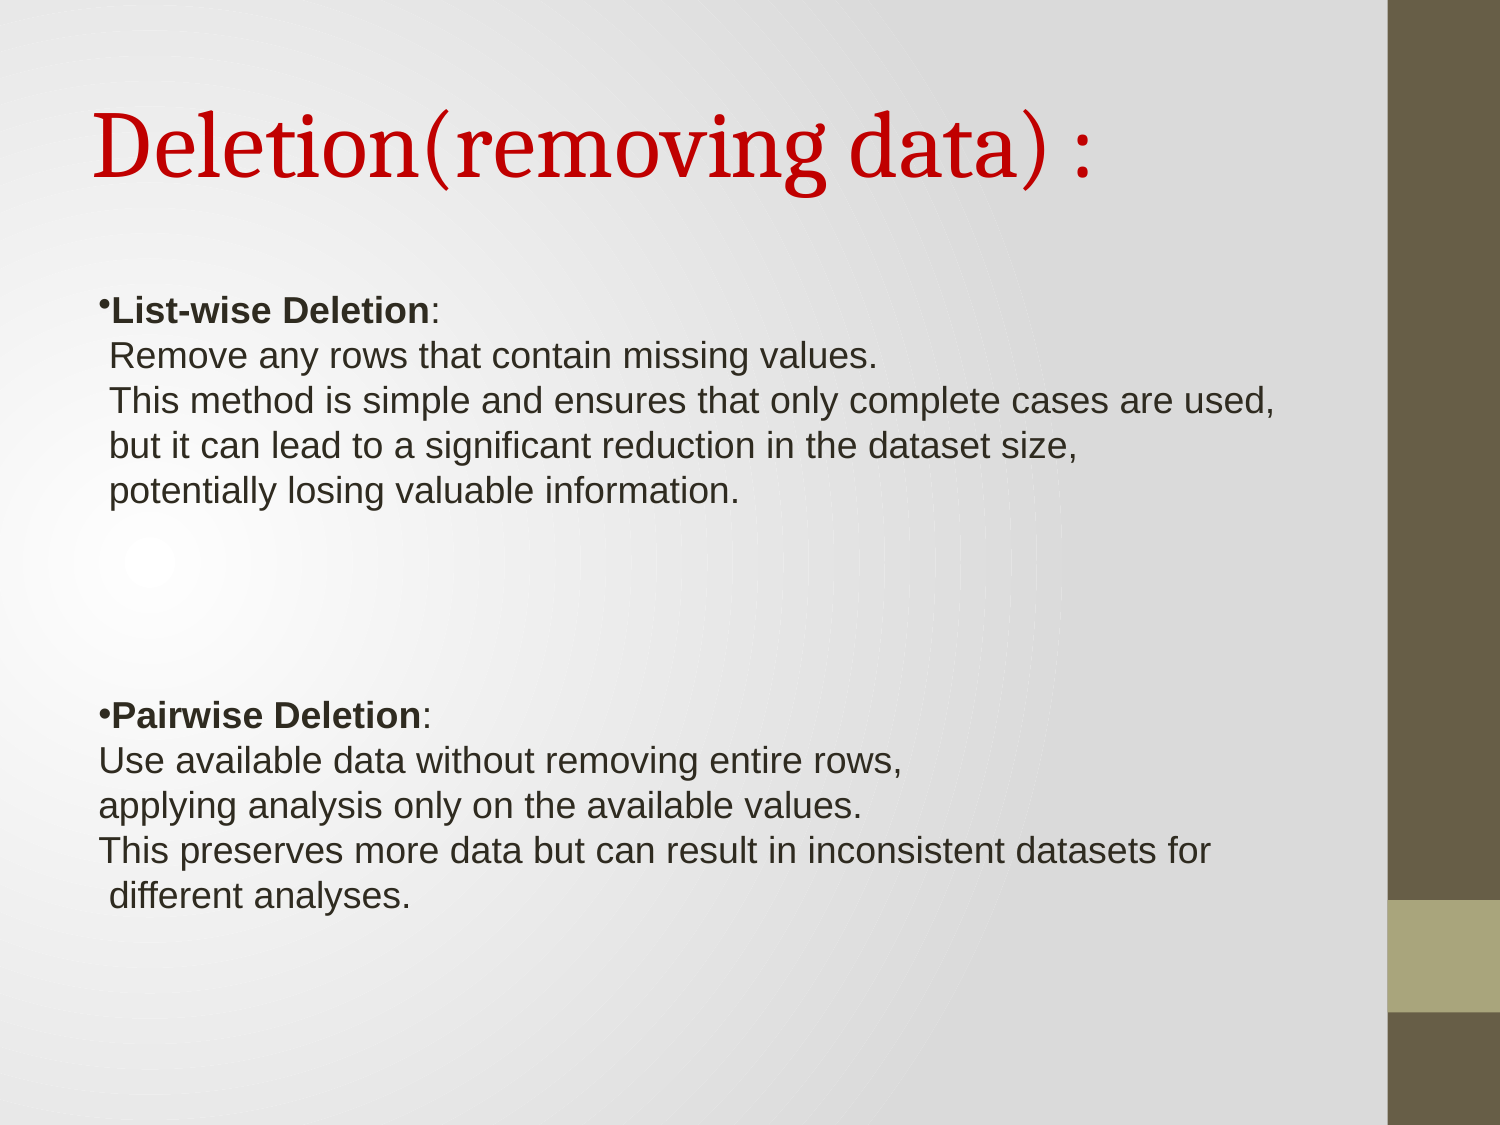

# Deletion(removing data) :
List-wise Deletion:
 Remove any rows that contain missing values.
 This method is simple and ensures that only complete cases are used,
 but it can lead to a significant reduction in the dataset size,
 potentially losing valuable information.

Pairwise Deletion:
Use available data without removing entire rows,
applying analysis only on the available values.
This preserves more data but can result in inconsistent datasets for
 different analyses.